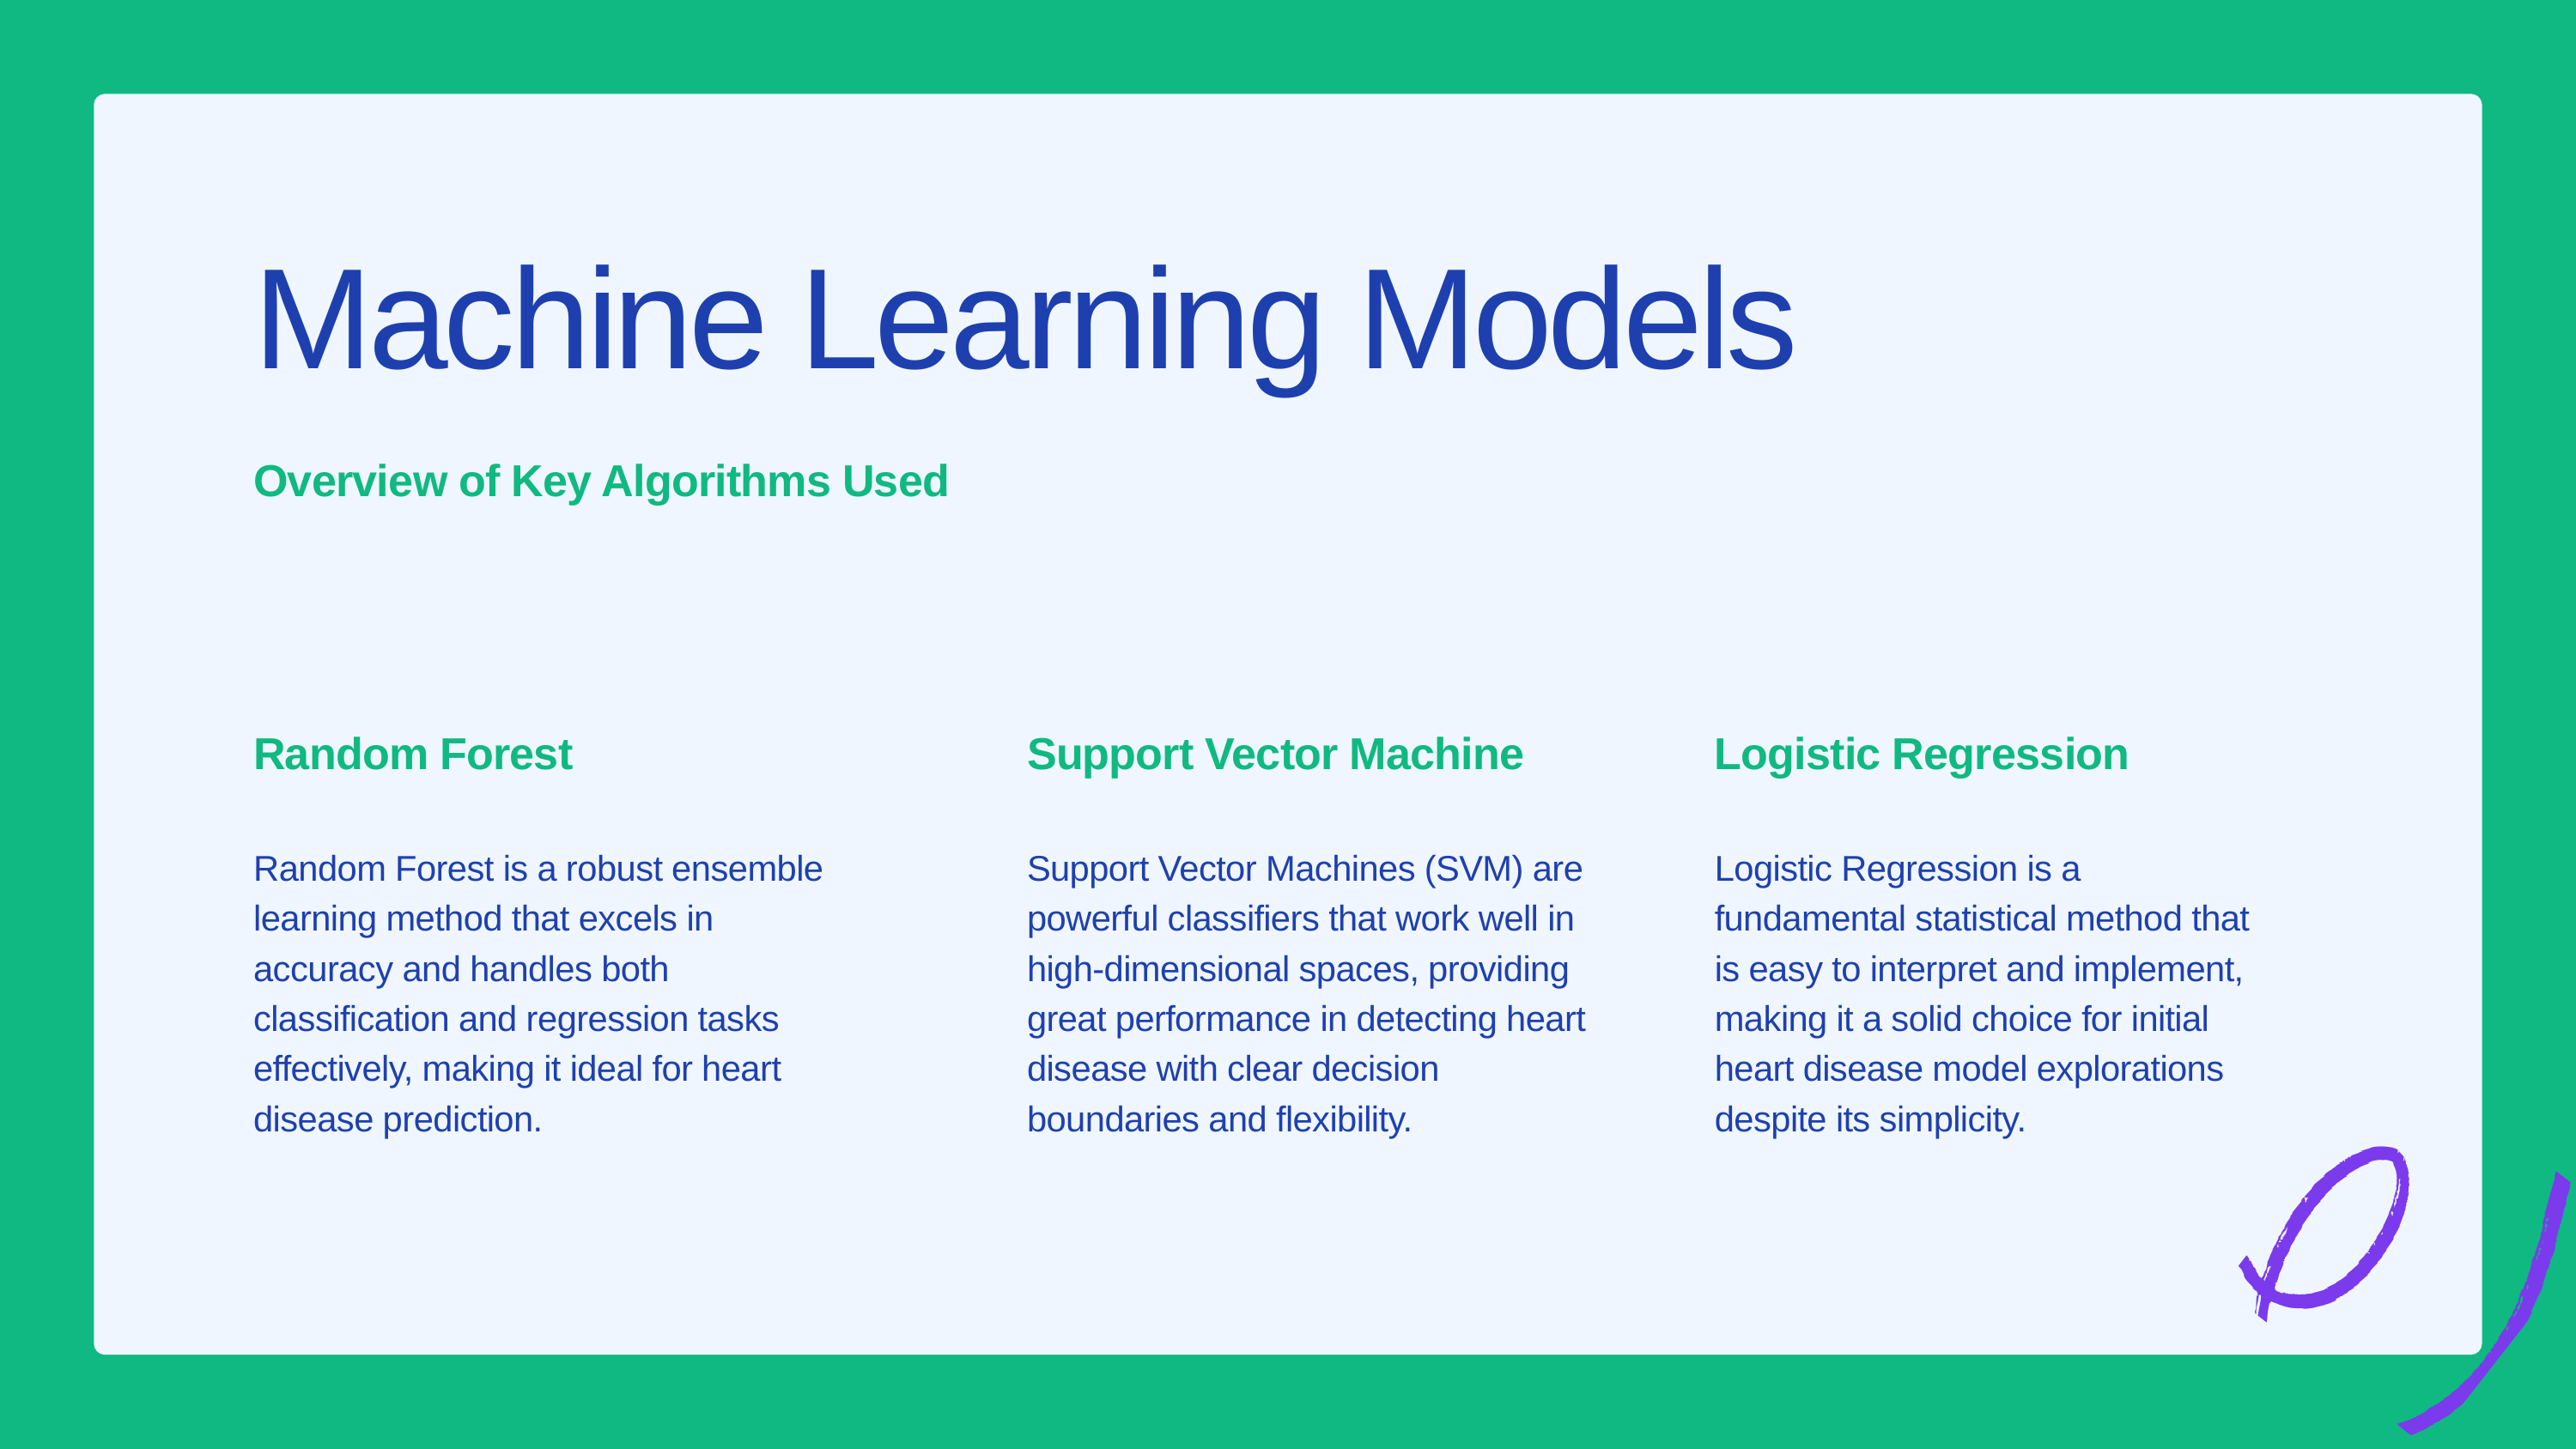

Machine Learning Models
Overview of Key Algorithms Used
Random Forest
Random Forest is a robust ensemble learning method that excels in accuracy and handles both classification and regression tasks effectively, making it ideal for heart disease prediction.
Support Vector Machine
Support Vector Machines (SVM) are powerful classifiers that work well in high-dimensional spaces, providing great performance in detecting heart disease with clear decision boundaries and flexibility.
Logistic Regression
Logistic Regression is a fundamental statistical method that is easy to interpret and implement, making it a solid choice for initial heart disease model explorations despite its simplicity.

8